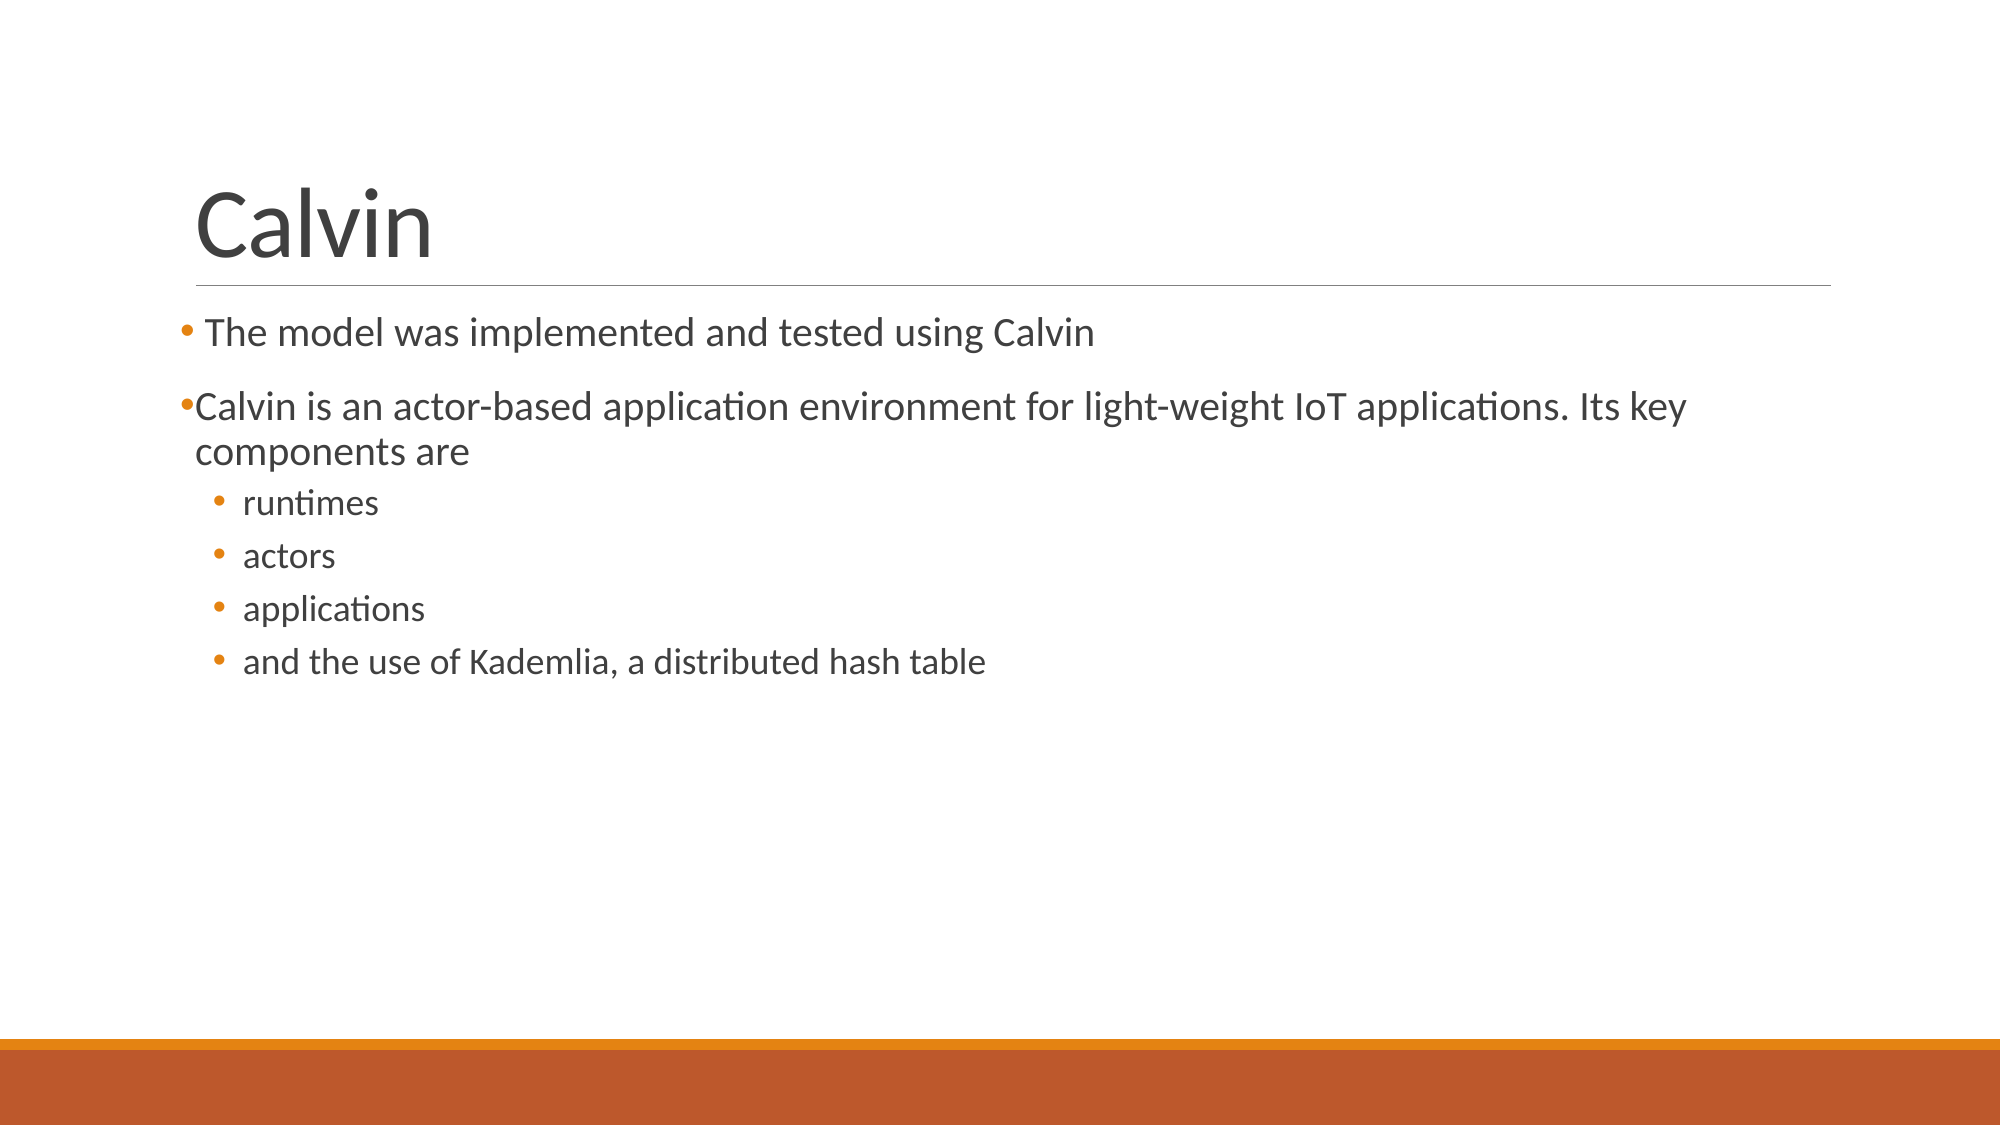

# Calvin
 The model was implemented and tested using Calvin
Calvin is an actor-based application environment for light-weight IoT applications. Its key components are
runtimes
actors
applications
and the use of Kademlia, a distributed hash table